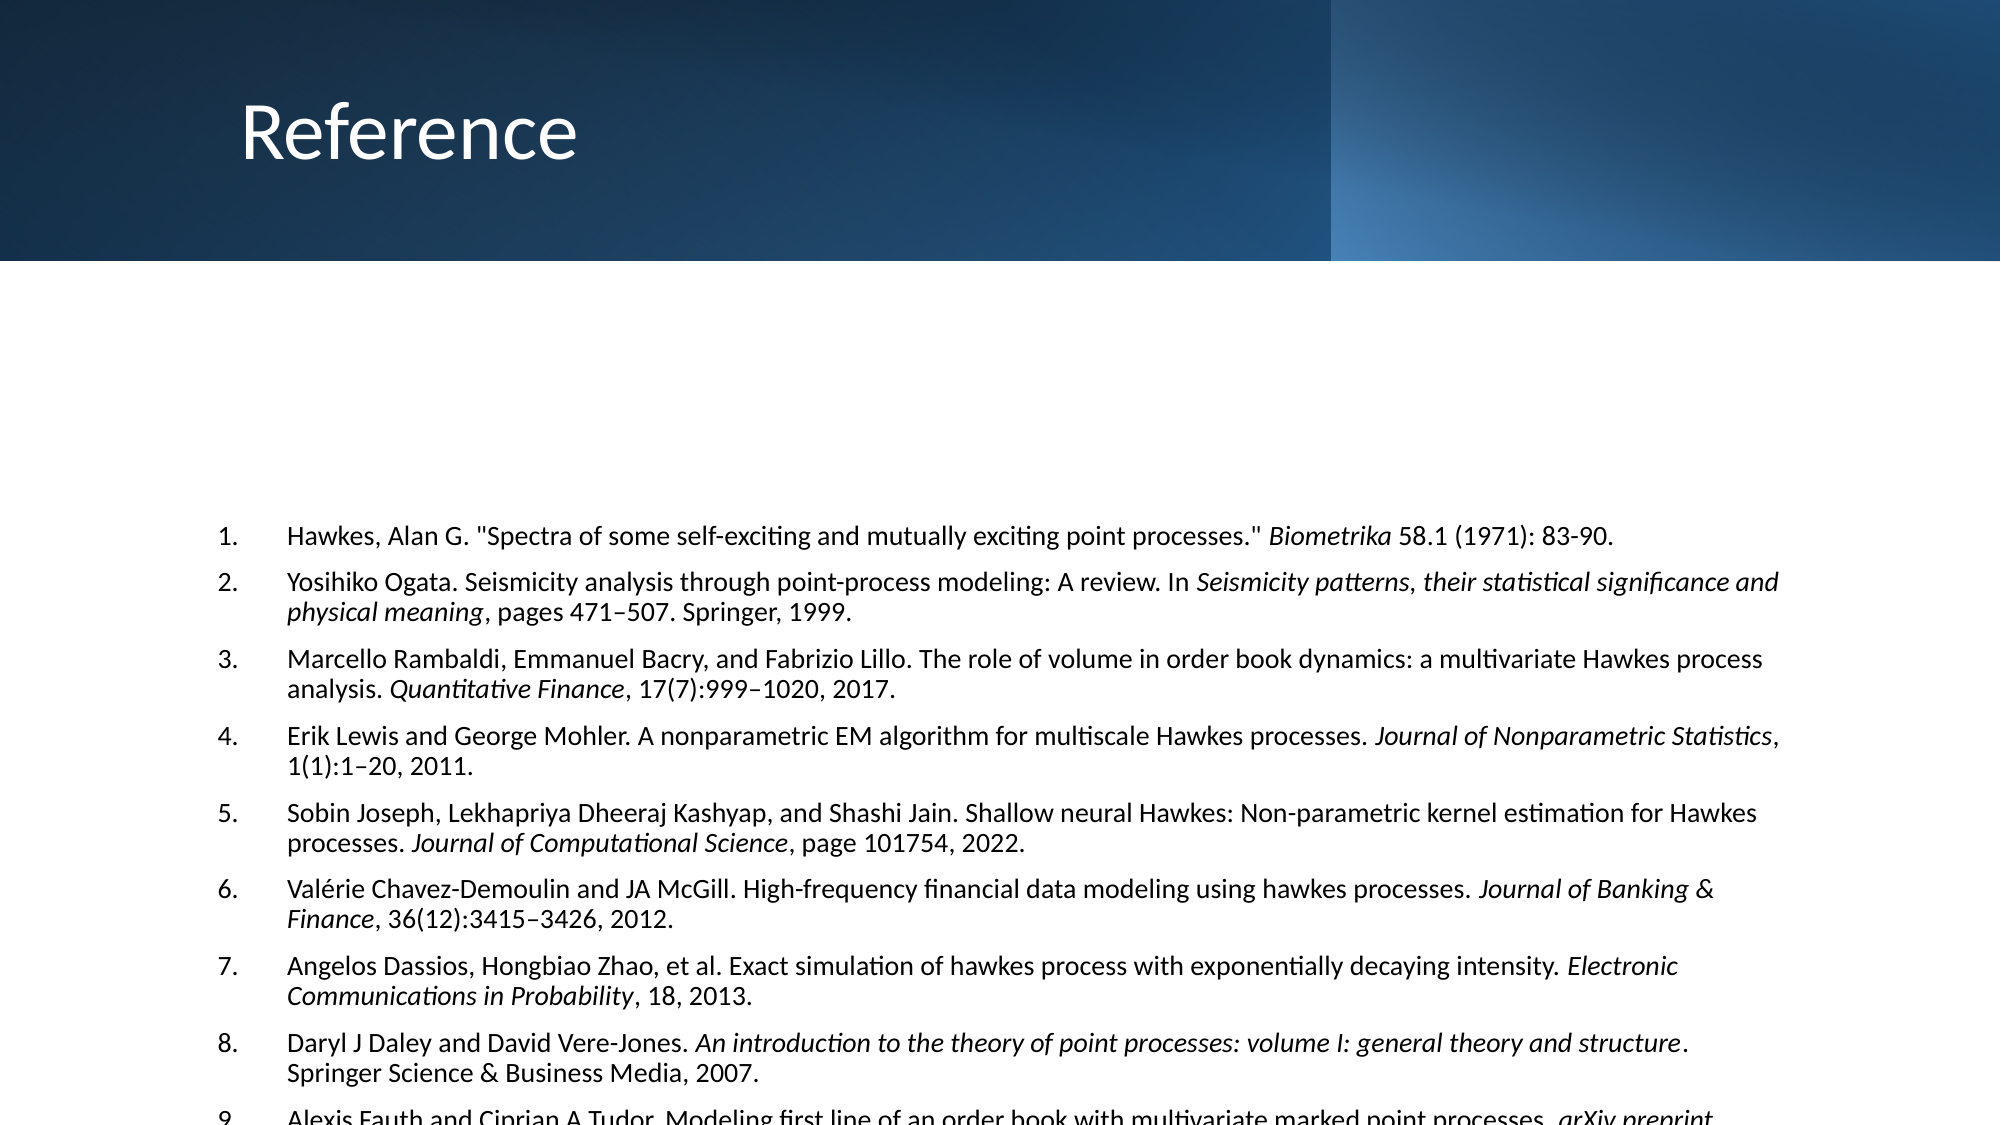

# Reference
Hawkes, Alan G. "Spectra of some self-exciting and mutually exciting point processes." Biometrika 58.1 (1971): 83-90.
Yosihiko Ogata. Seismicity analysis through point-process modeling: A review. In Seismicity patterns, their statistical significance and physical meaning, pages 471–507. Springer, 1999.
Marcello Rambaldi, Emmanuel Bacry, and Fabrizio Lillo. The role of volume in order book dynamics: a multivariate Hawkes process analysis. Quantitative Finance, 17(7):999–1020, 2017.
Erik Lewis and George Mohler. A nonparametric EM algorithm for multiscale Hawkes processes. Journal of Nonparametric Statistics, 1(1):1–20, 2011.
Sobin Joseph, Lekhapriya Dheeraj Kashyap, and Shashi Jain. Shallow neural Hawkes: Non-parametric kernel estimation for Hawkes processes. Journal of Computational Science, page 101754, 2022.
Valérie Chavez-Demoulin and JA McGill. High-frequency financial data modeling using hawkes processes. Journal of Banking & Finance, 36(12):3415–3426, 2012.
Angelos Dassios, Hongbiao Zhao, et al. Exact simulation of hawkes process with exponentially decaying intensity. Electronic Communications in Probability, 18, 2013.
Daryl J Daley and David Vere-Jones. An introduction to the theory of point processes: volume I: general theory and structure. Springer Science & Business Media, 2007.
Alexis Fauth and Ciprian A Tudor. Modeling first line of an order book with multivariate marked point processes. arXiv preprint arXiv:1211.4157, 2012.
Timothée Fabre and Ioane Muni Toke. Neural hawkes: Non-parametric estimation in high dimension and causality analysis in cryptocurrency markets. arXiv preprint arXiv:2401.09361, 2024.